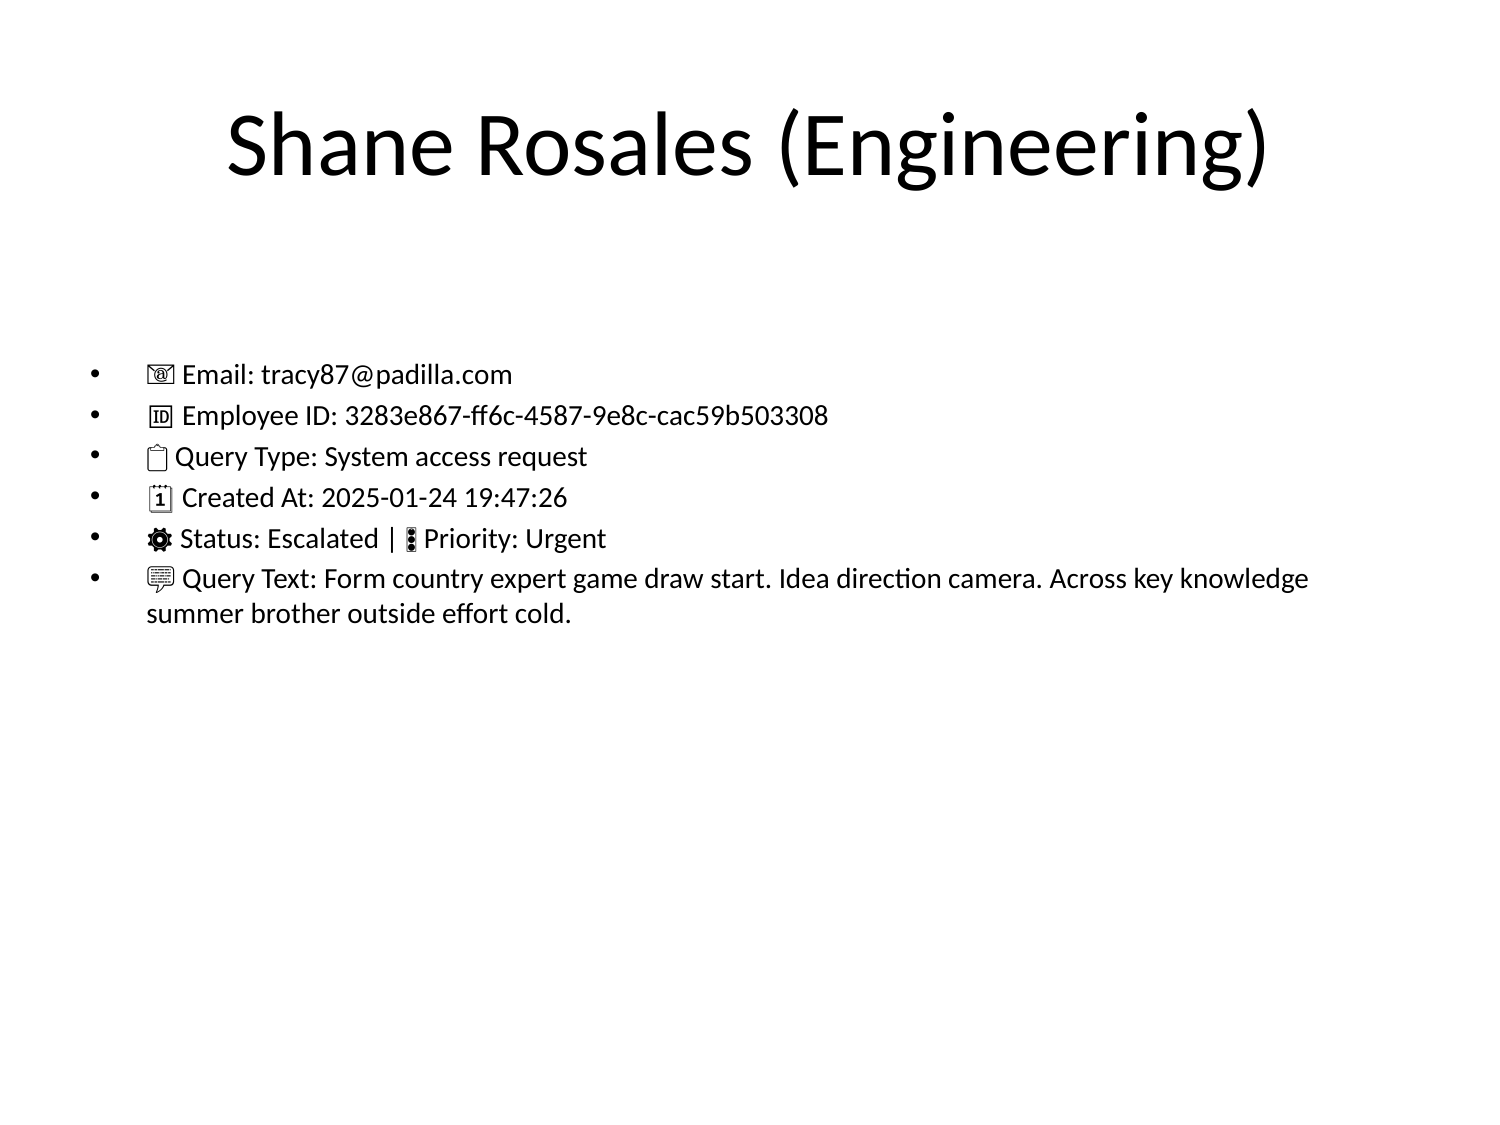

# Shane Rosales (Engineering)

📧 Email: tracy87@padilla.com
🆔 Employee ID: 3283e867-ff6c-4587-9e8c-cac59b503308
📋 Query Type: System access request
🗓 Created At: 2025-01-24 19:47:26
⚙ Status: Escalated | 🚦 Priority: Urgent
💬 Query Text: Form country expert game draw start. Idea direction camera. Across key knowledge summer brother outside effort cold.